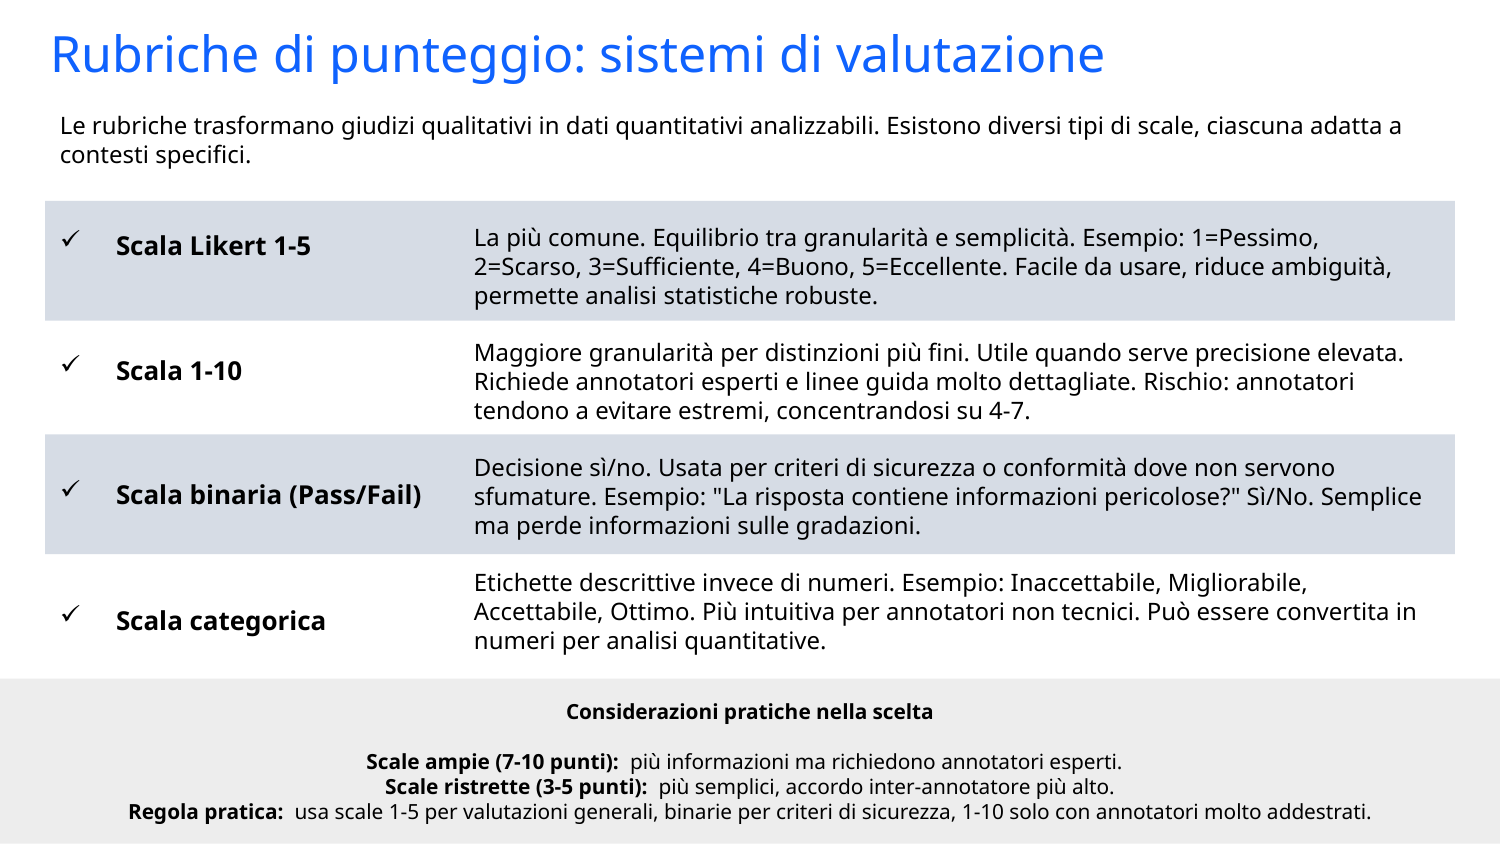

Rubriche di punteggio: sistemi di valutazione
Le rubriche trasformano giudizi qualitativi in dati quantitativi analizzabili. Esistono diversi tipi di scale, ciascuna adatta a contesti specifici.

La più comune. Equilibrio tra granularità e semplicità. Esempio: 1=Pessimo, 2=Scarso, 3=Sufficiente, 4=Buono, 5=Eccellente. Facile da usare, riduce ambiguità, permette analisi statistiche robuste.

Maggiore granularità per distinzioni più fini. Utile quando serve precisione elevata. Richiede annotatori esperti e linee guida molto dettagliate. Rischio: annotatori tendono a evitare estremi, concentrandosi su 4-7.

Decisione sì/no. Usata per criteri di sicurezza o conformità dove non servono sfumature. Esempio: "La risposta contiene informazioni pericolose?" Sì/No. Semplice ma perde informazioni sulle gradazioni.

Etichette descrittive invece di numeri. Esempio: Inaccettabile, Migliorabile, Accettabile, Ottimo. Più intuitiva per annotatori non tecnici. Può essere convertita in numeri per analisi quantitative.
Scala Likert 1-5

Scala 1-10

Scala binaria (Pass/Fail)

Scala categorica

Considerazioni pratiche nella scelta

Scale ampie (7-10 punti):  più informazioni ma richiedono annotatori esperti.
Scale ristrette (3-5 punti):  più semplici, accordo inter-annotatore più alto.
Regola pratica:  usa scale 1-5 per valutazioni generali, binarie per criteri di sicurezza, 1-10 solo con annotatori molto addestrati.

-